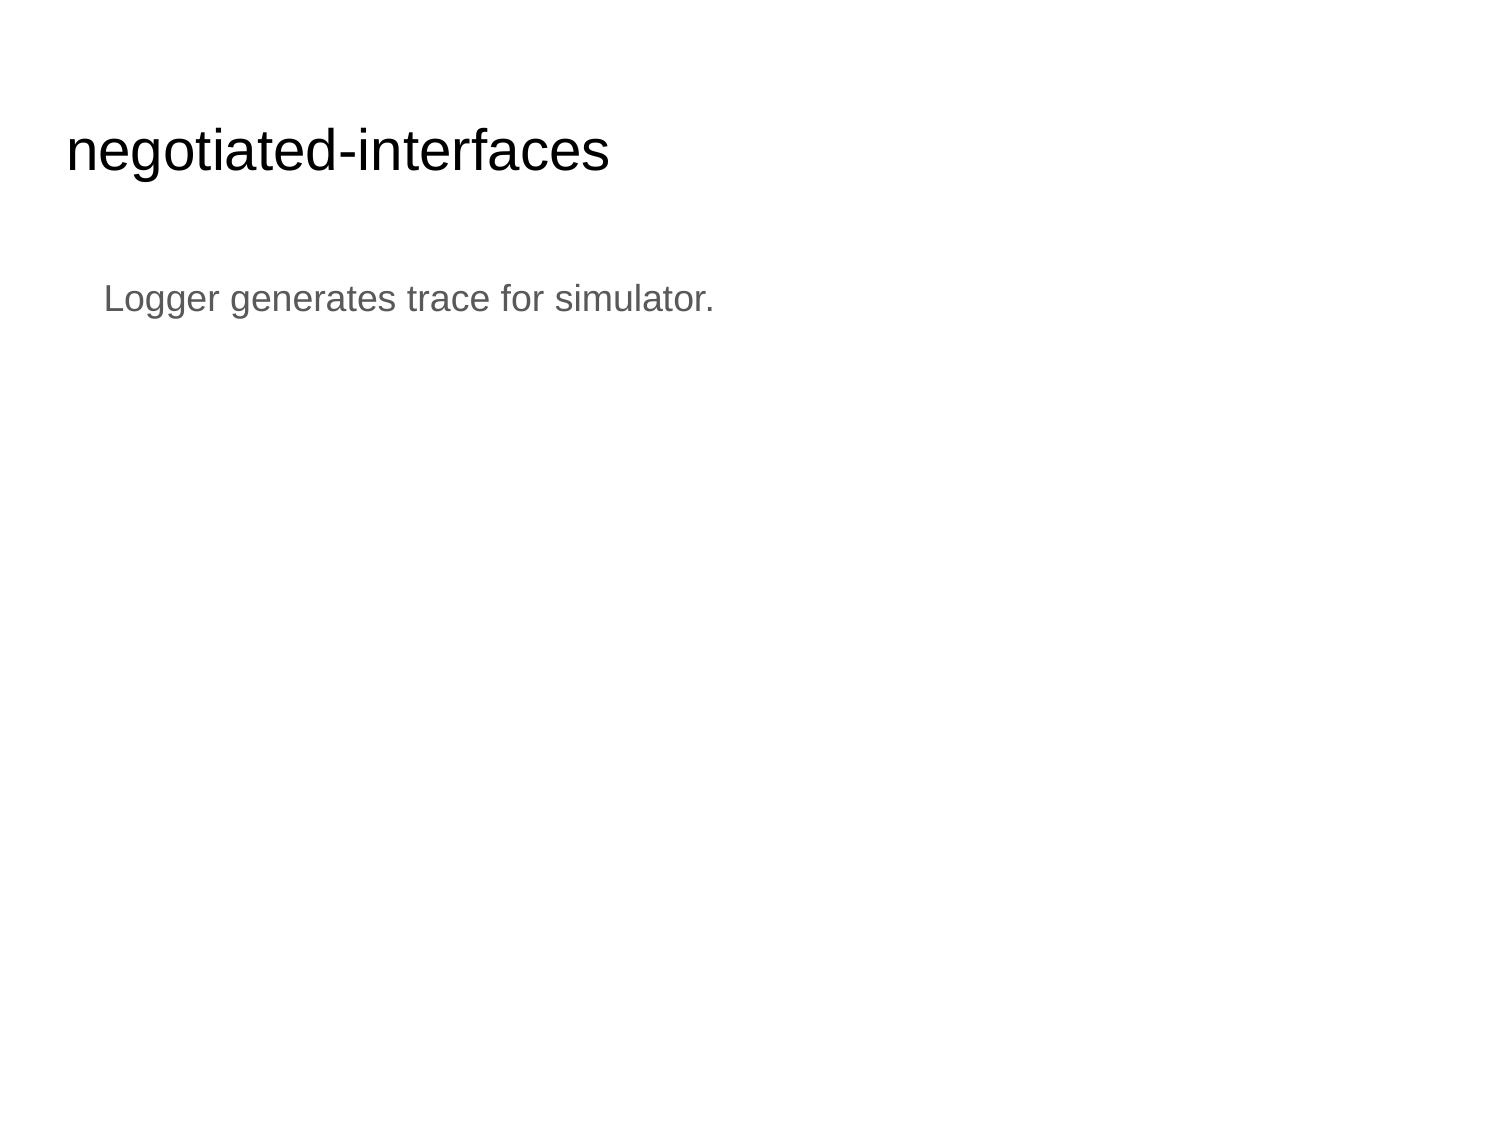

# negotiated-interfaces
Logger generates trace for simulator.